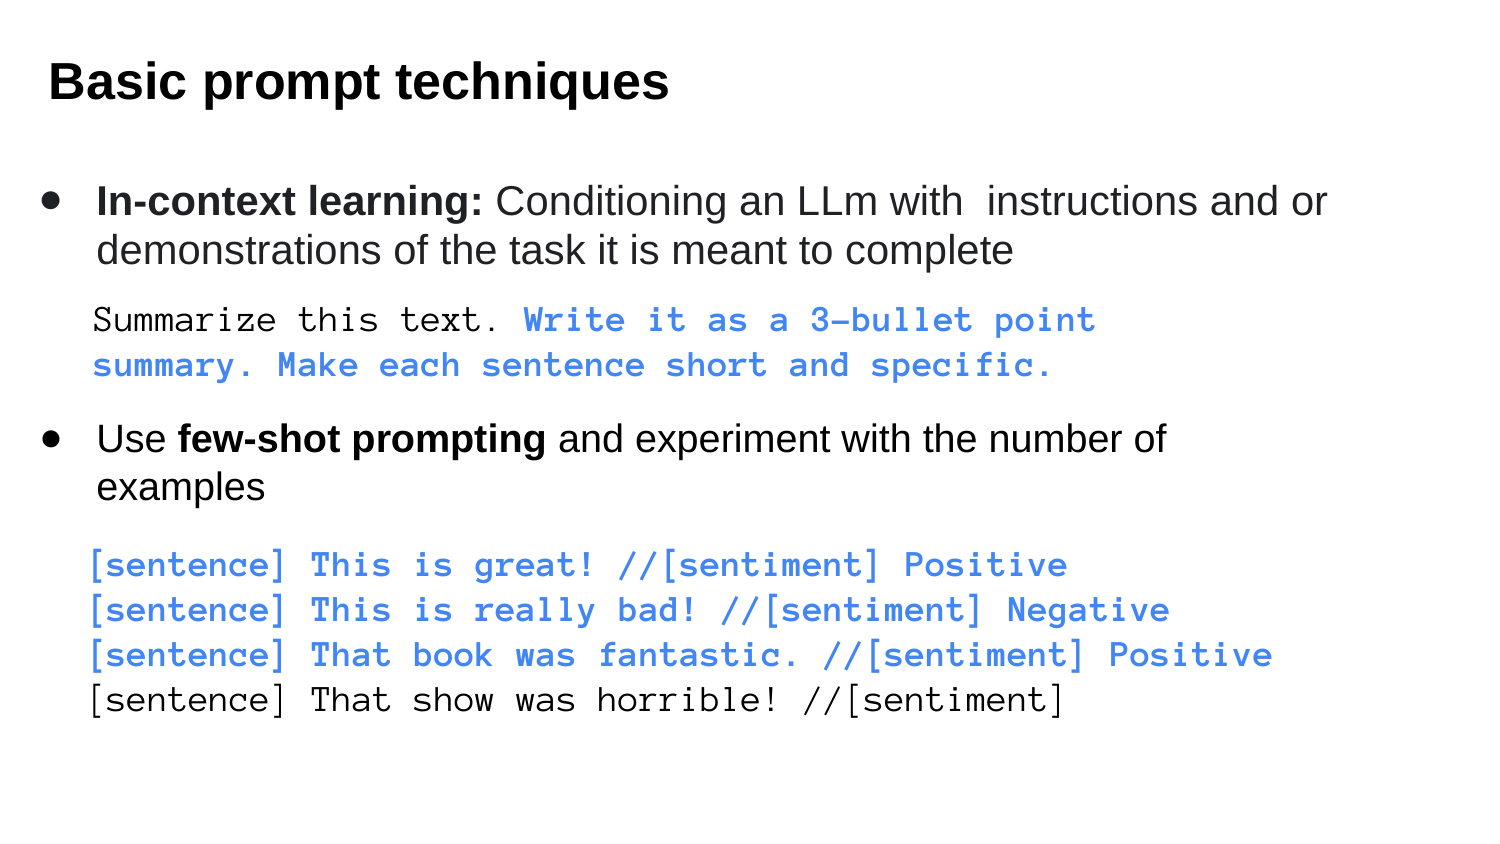

Basic prompt techniques
In-context learning: Conditioning an LLm with  instructions and or demonstrations of the task it is meant to complete
Summarize this text. Write it as a 3-bullet point summary. Make each sentence short and specific.

Use few-shot prompting and experiment with the number of examples
[sentence] This is great! //[sentiment] Positive
[sentence] This is really bad! //[sentiment] Negative
[sentence] That book was fantastic. //[sentiment] Positive
[sentence] That show was horrible! //[sentiment]